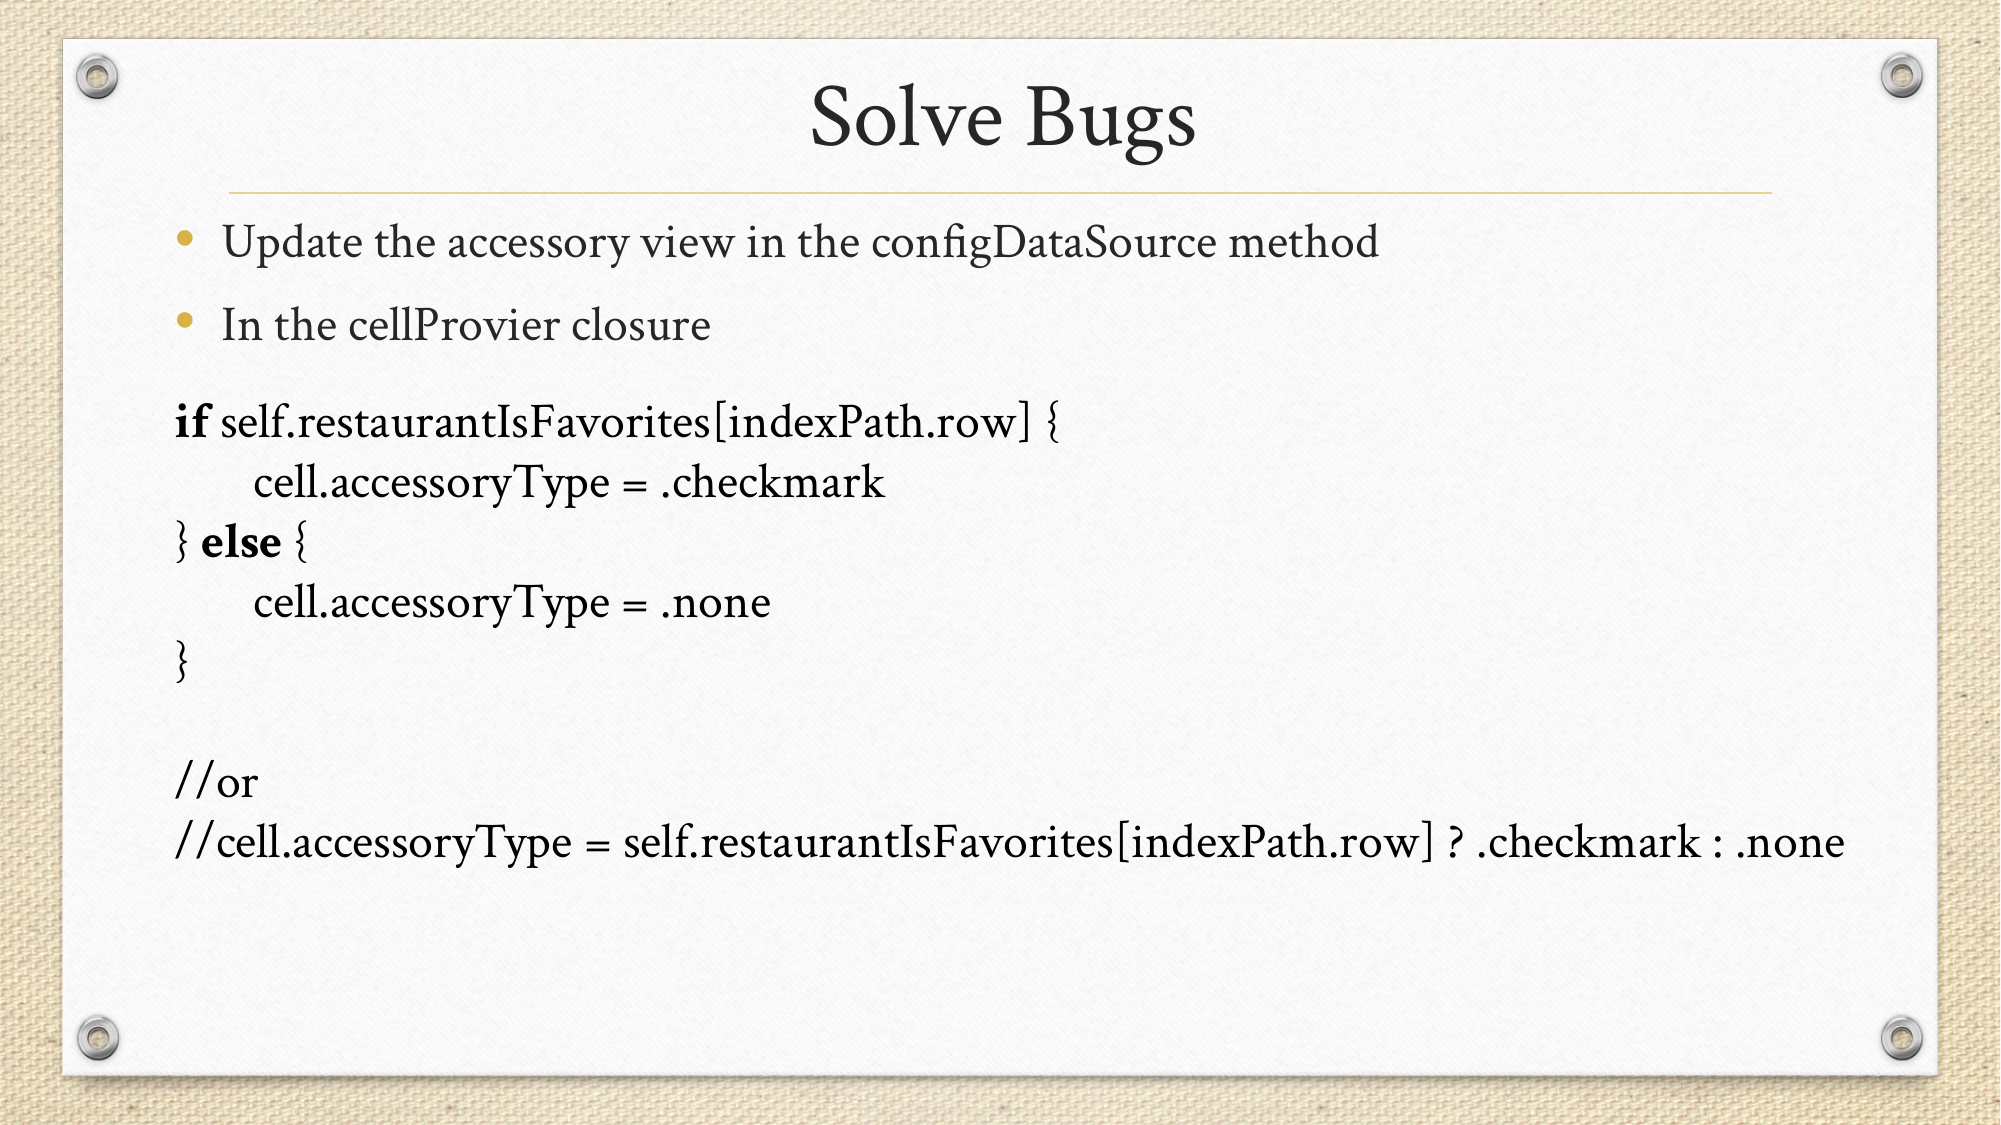

# Solve Bugs
Update the accessory view in the configDataSource method
In the cellProvier closure

if self.restaurantIsFavorites[indexPath.row] {
       cell.accessoryType = .checkmark
} else {
       cell.accessoryType = .none
}

//or
//cell.accessoryType = self.restaurantIsFavorites[indexPath.row] ? .checkmark : .none